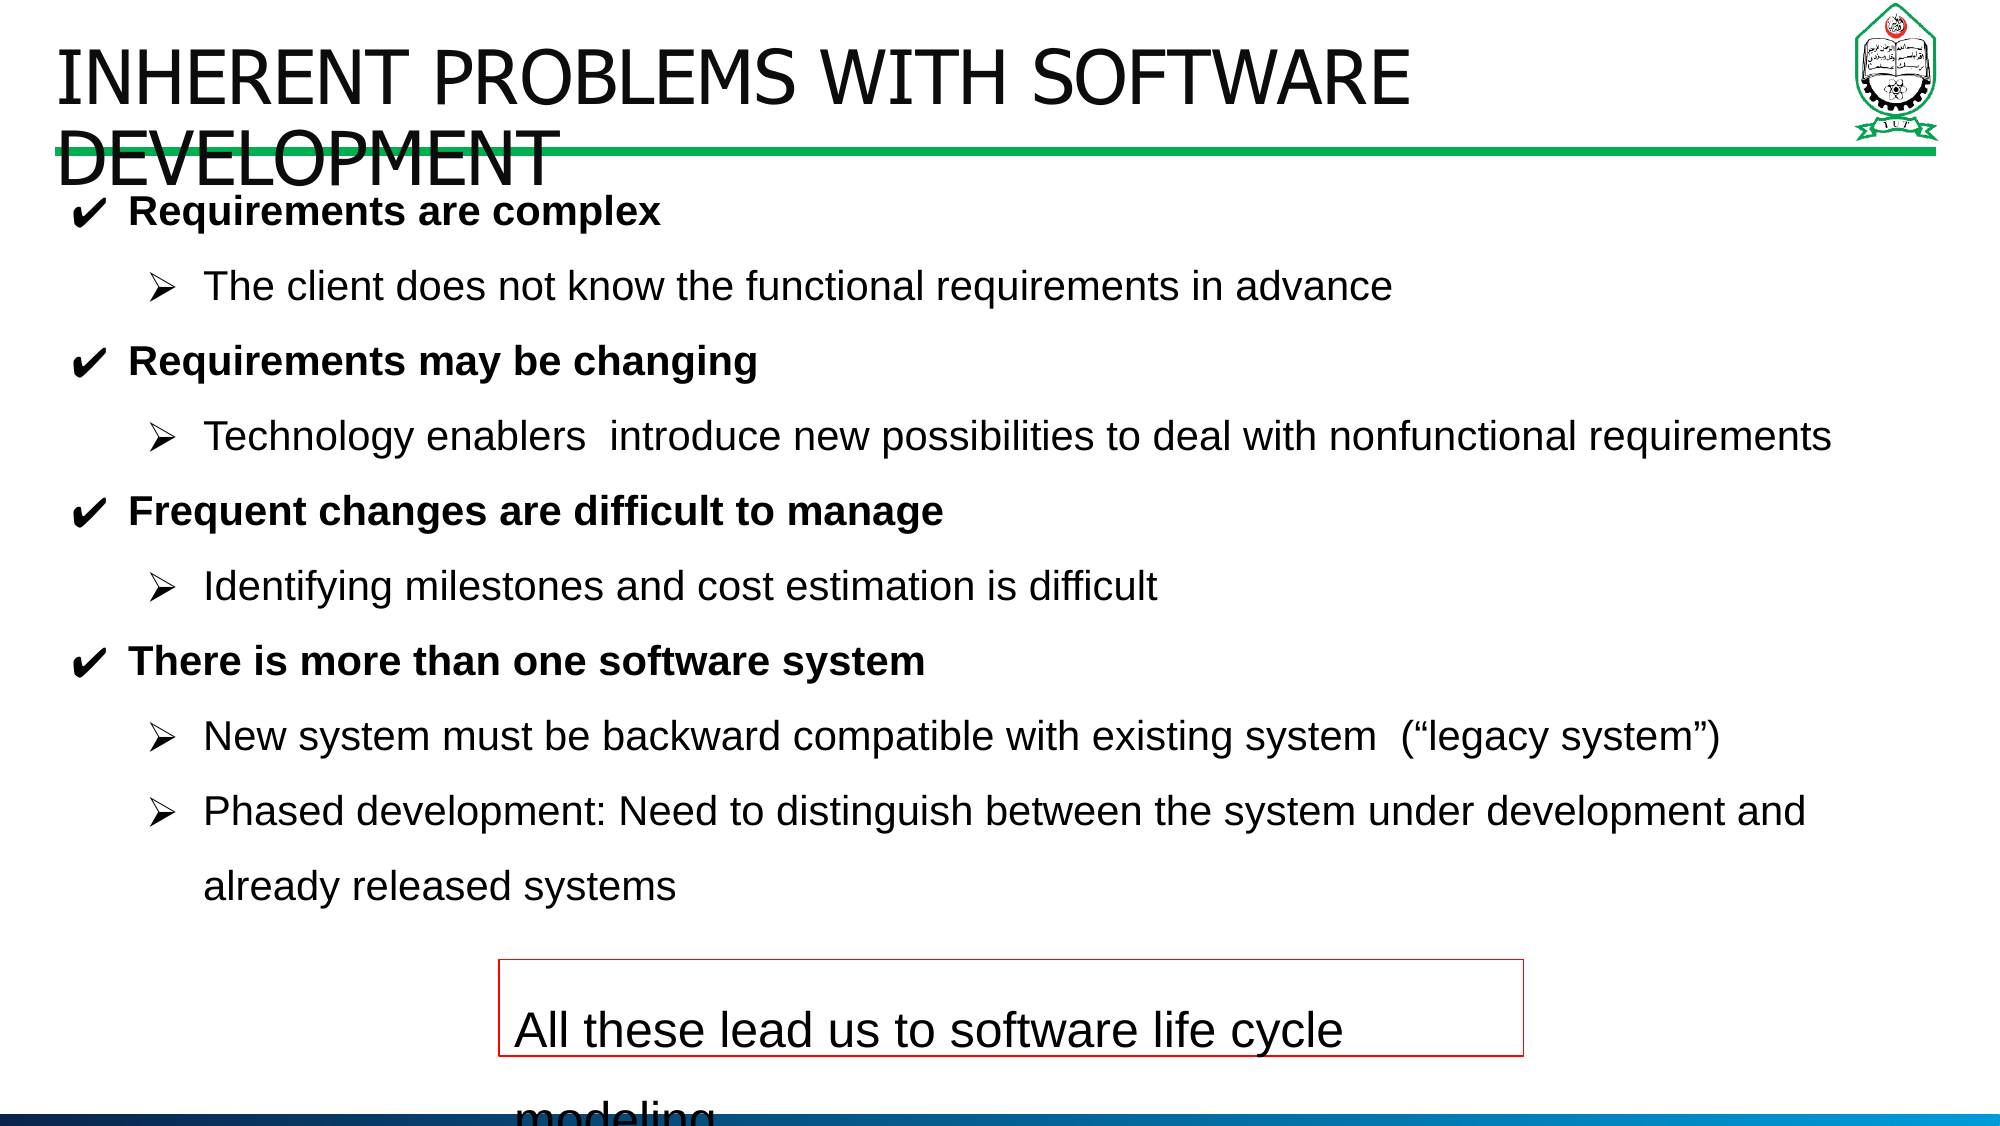

# Inherent Problems with Software Development
Requirements are complex
The client does not know the functional requirements in advance
Requirements may be changing
Technology enablers  introduce new possibilities to deal with nonfunctional requirements
Frequent changes are difficult to manage
Identifying milestones and cost estimation is difficult
There is more than one software system
New system must be backward compatible with existing system  (“legacy system”)
Phased development: Need to distinguish between the system under development and already released systems
All these lead us to software life cycle modeling